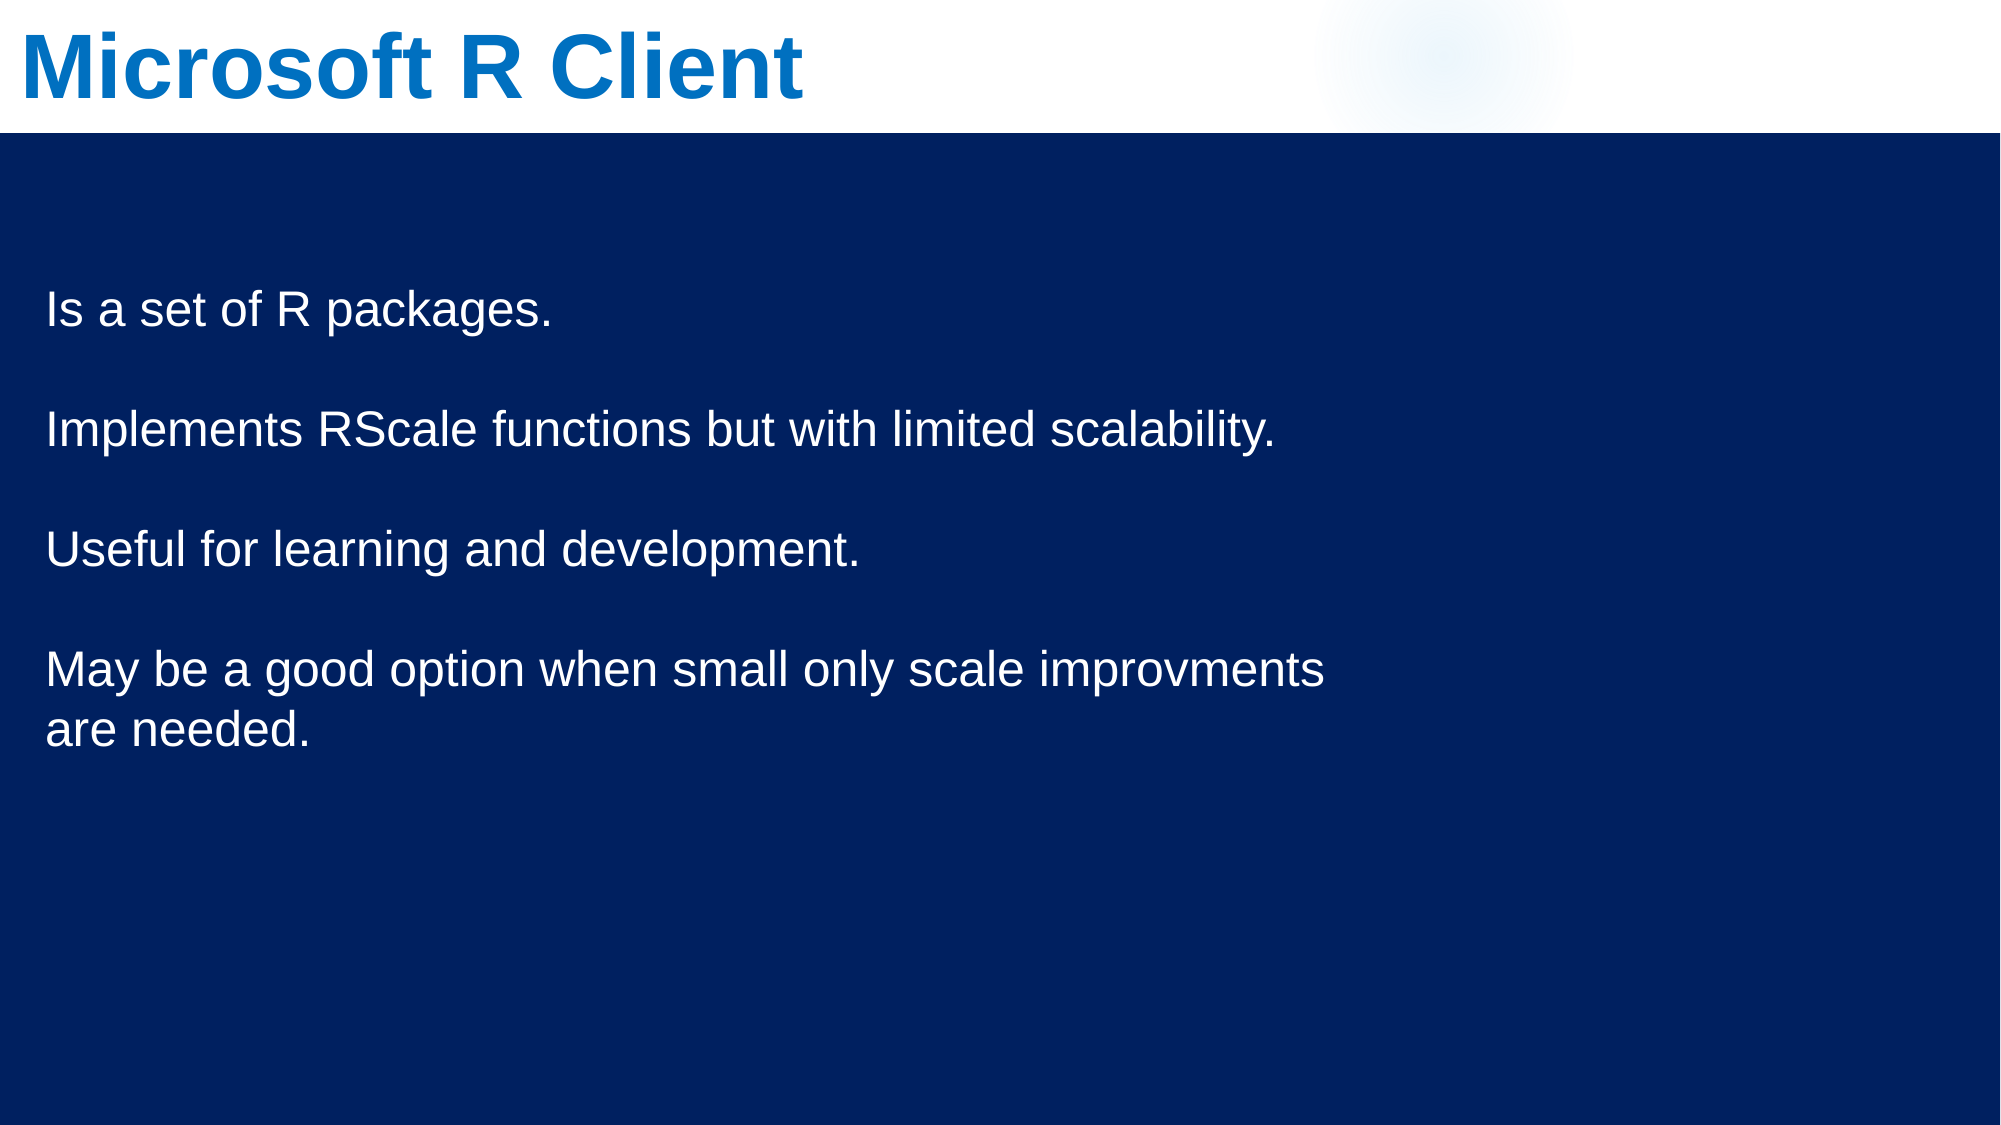

Microsoft R Client

Is a set of R packages.

Implements RScale functions but with limited scalability.

Useful for learning and development.

May be a good option when small only scale improvments are needed.